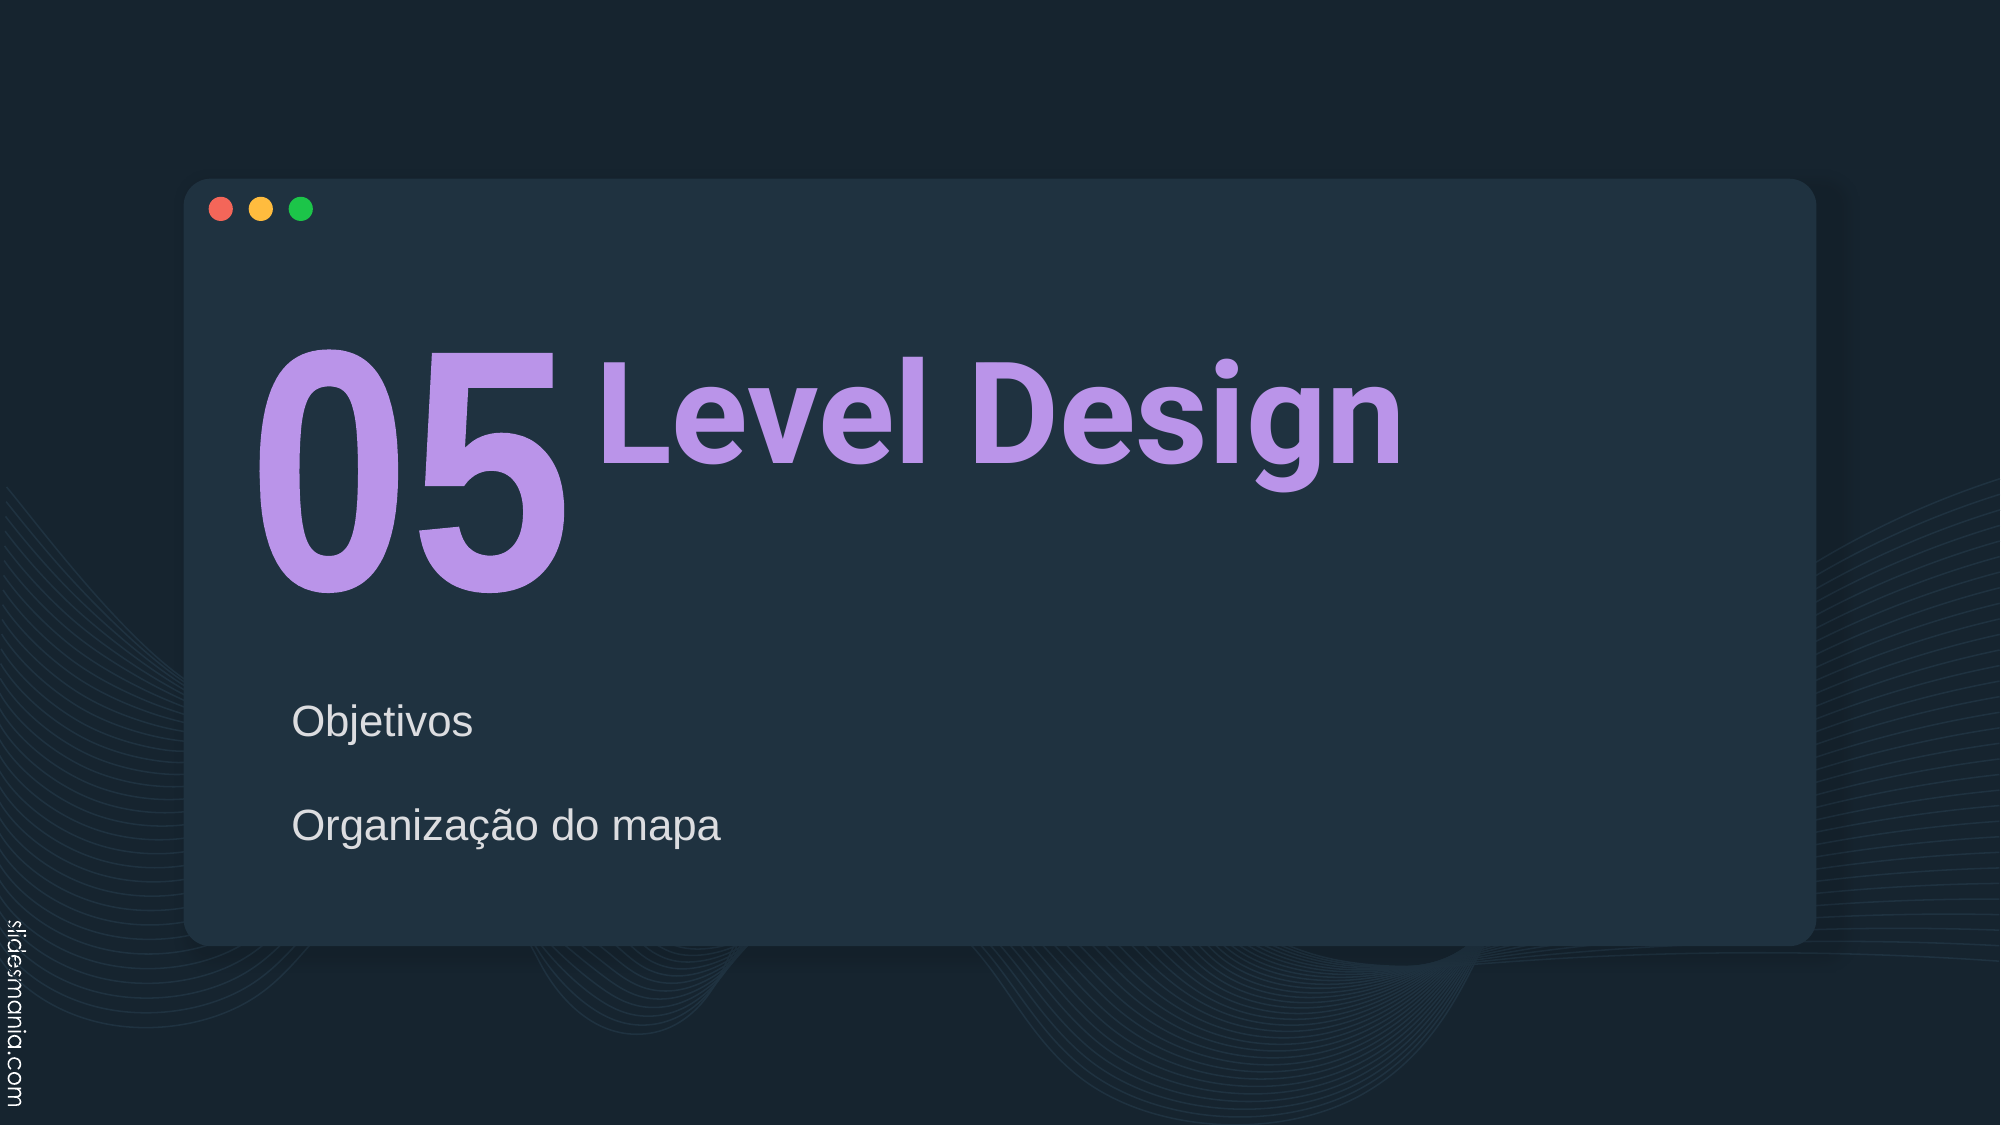

# Level Design
05
Objetivos
Organização do mapa